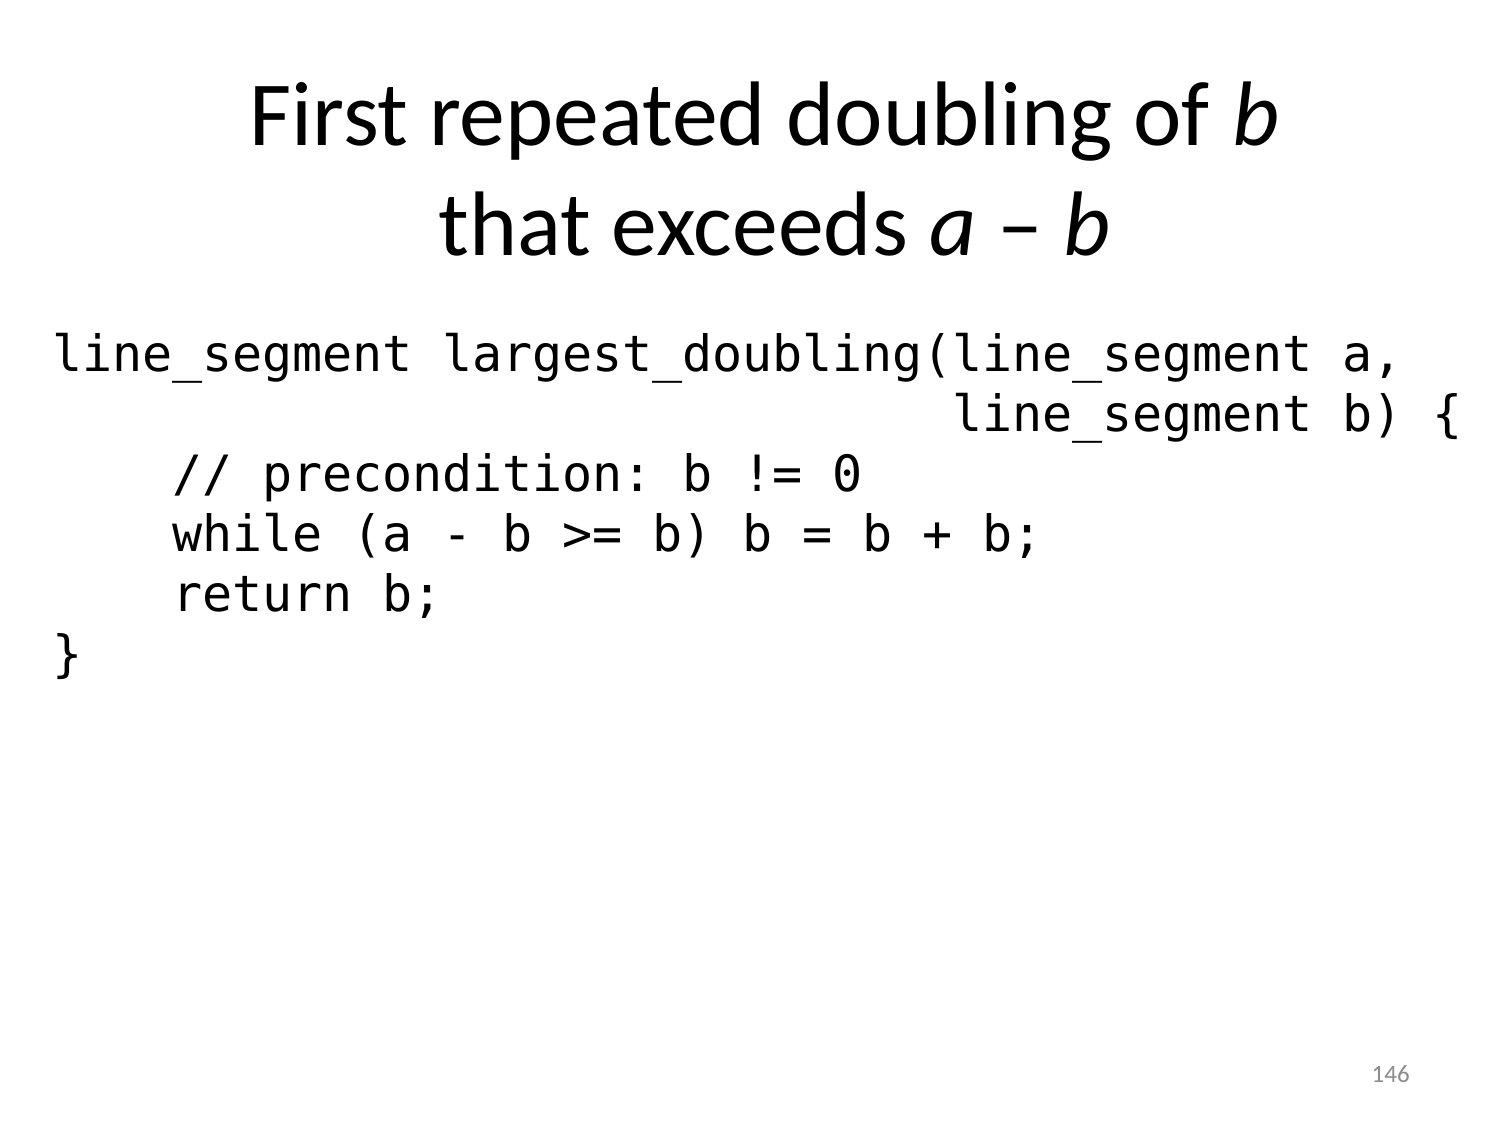

#
First repeated doubling of b
that exceeds a – b
line_segment largest_doubling(line_segment a,
                              line_segment b) {
    // precondition: b != 0
    while (a - b >= b) b = b + b;
    return b;
}
146